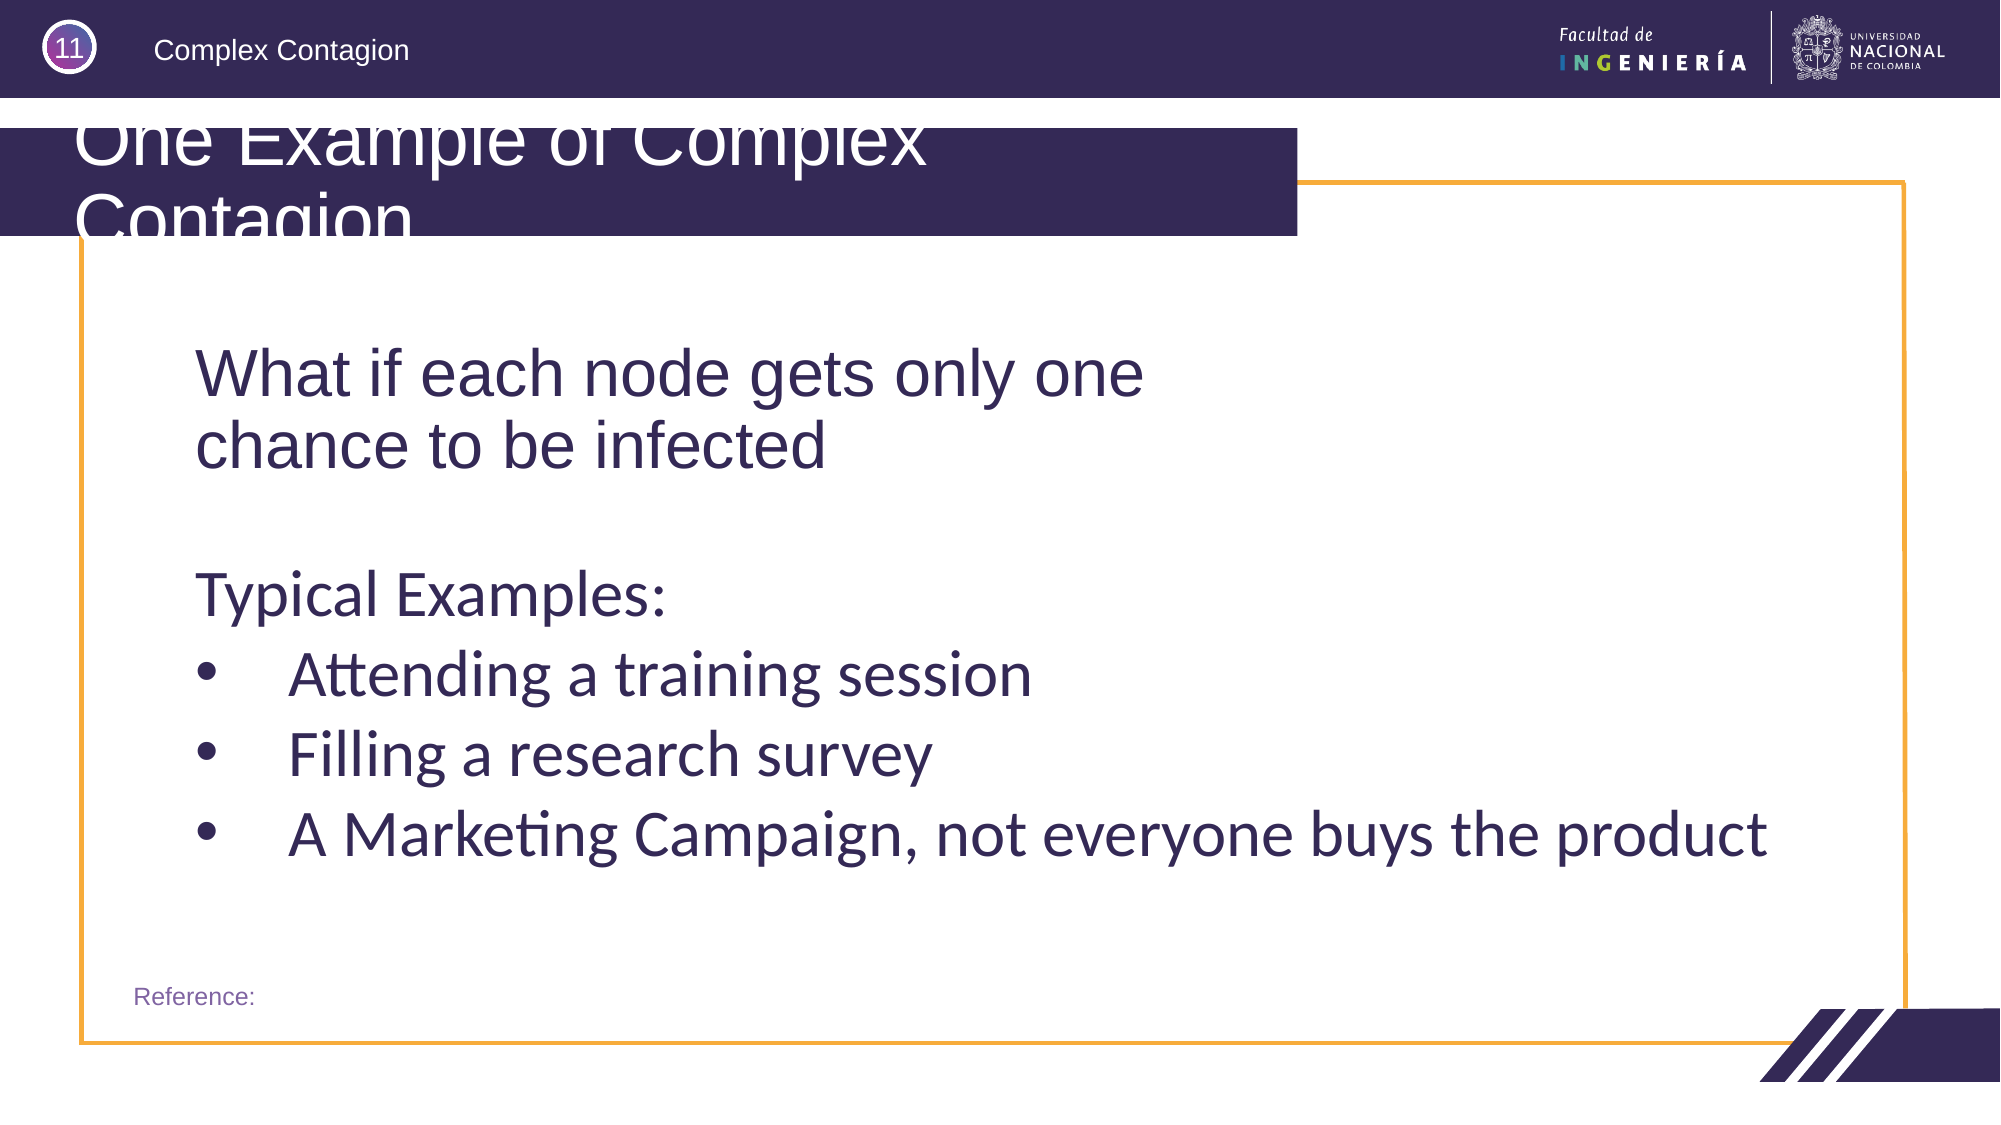

11
# One Example of Complex Contagion
What if each node gets only one chance to be infected
Typical Examples:
Attending a training session
Filling a research survey
A Marketing Campaign, not everyone buys the product
Reference: